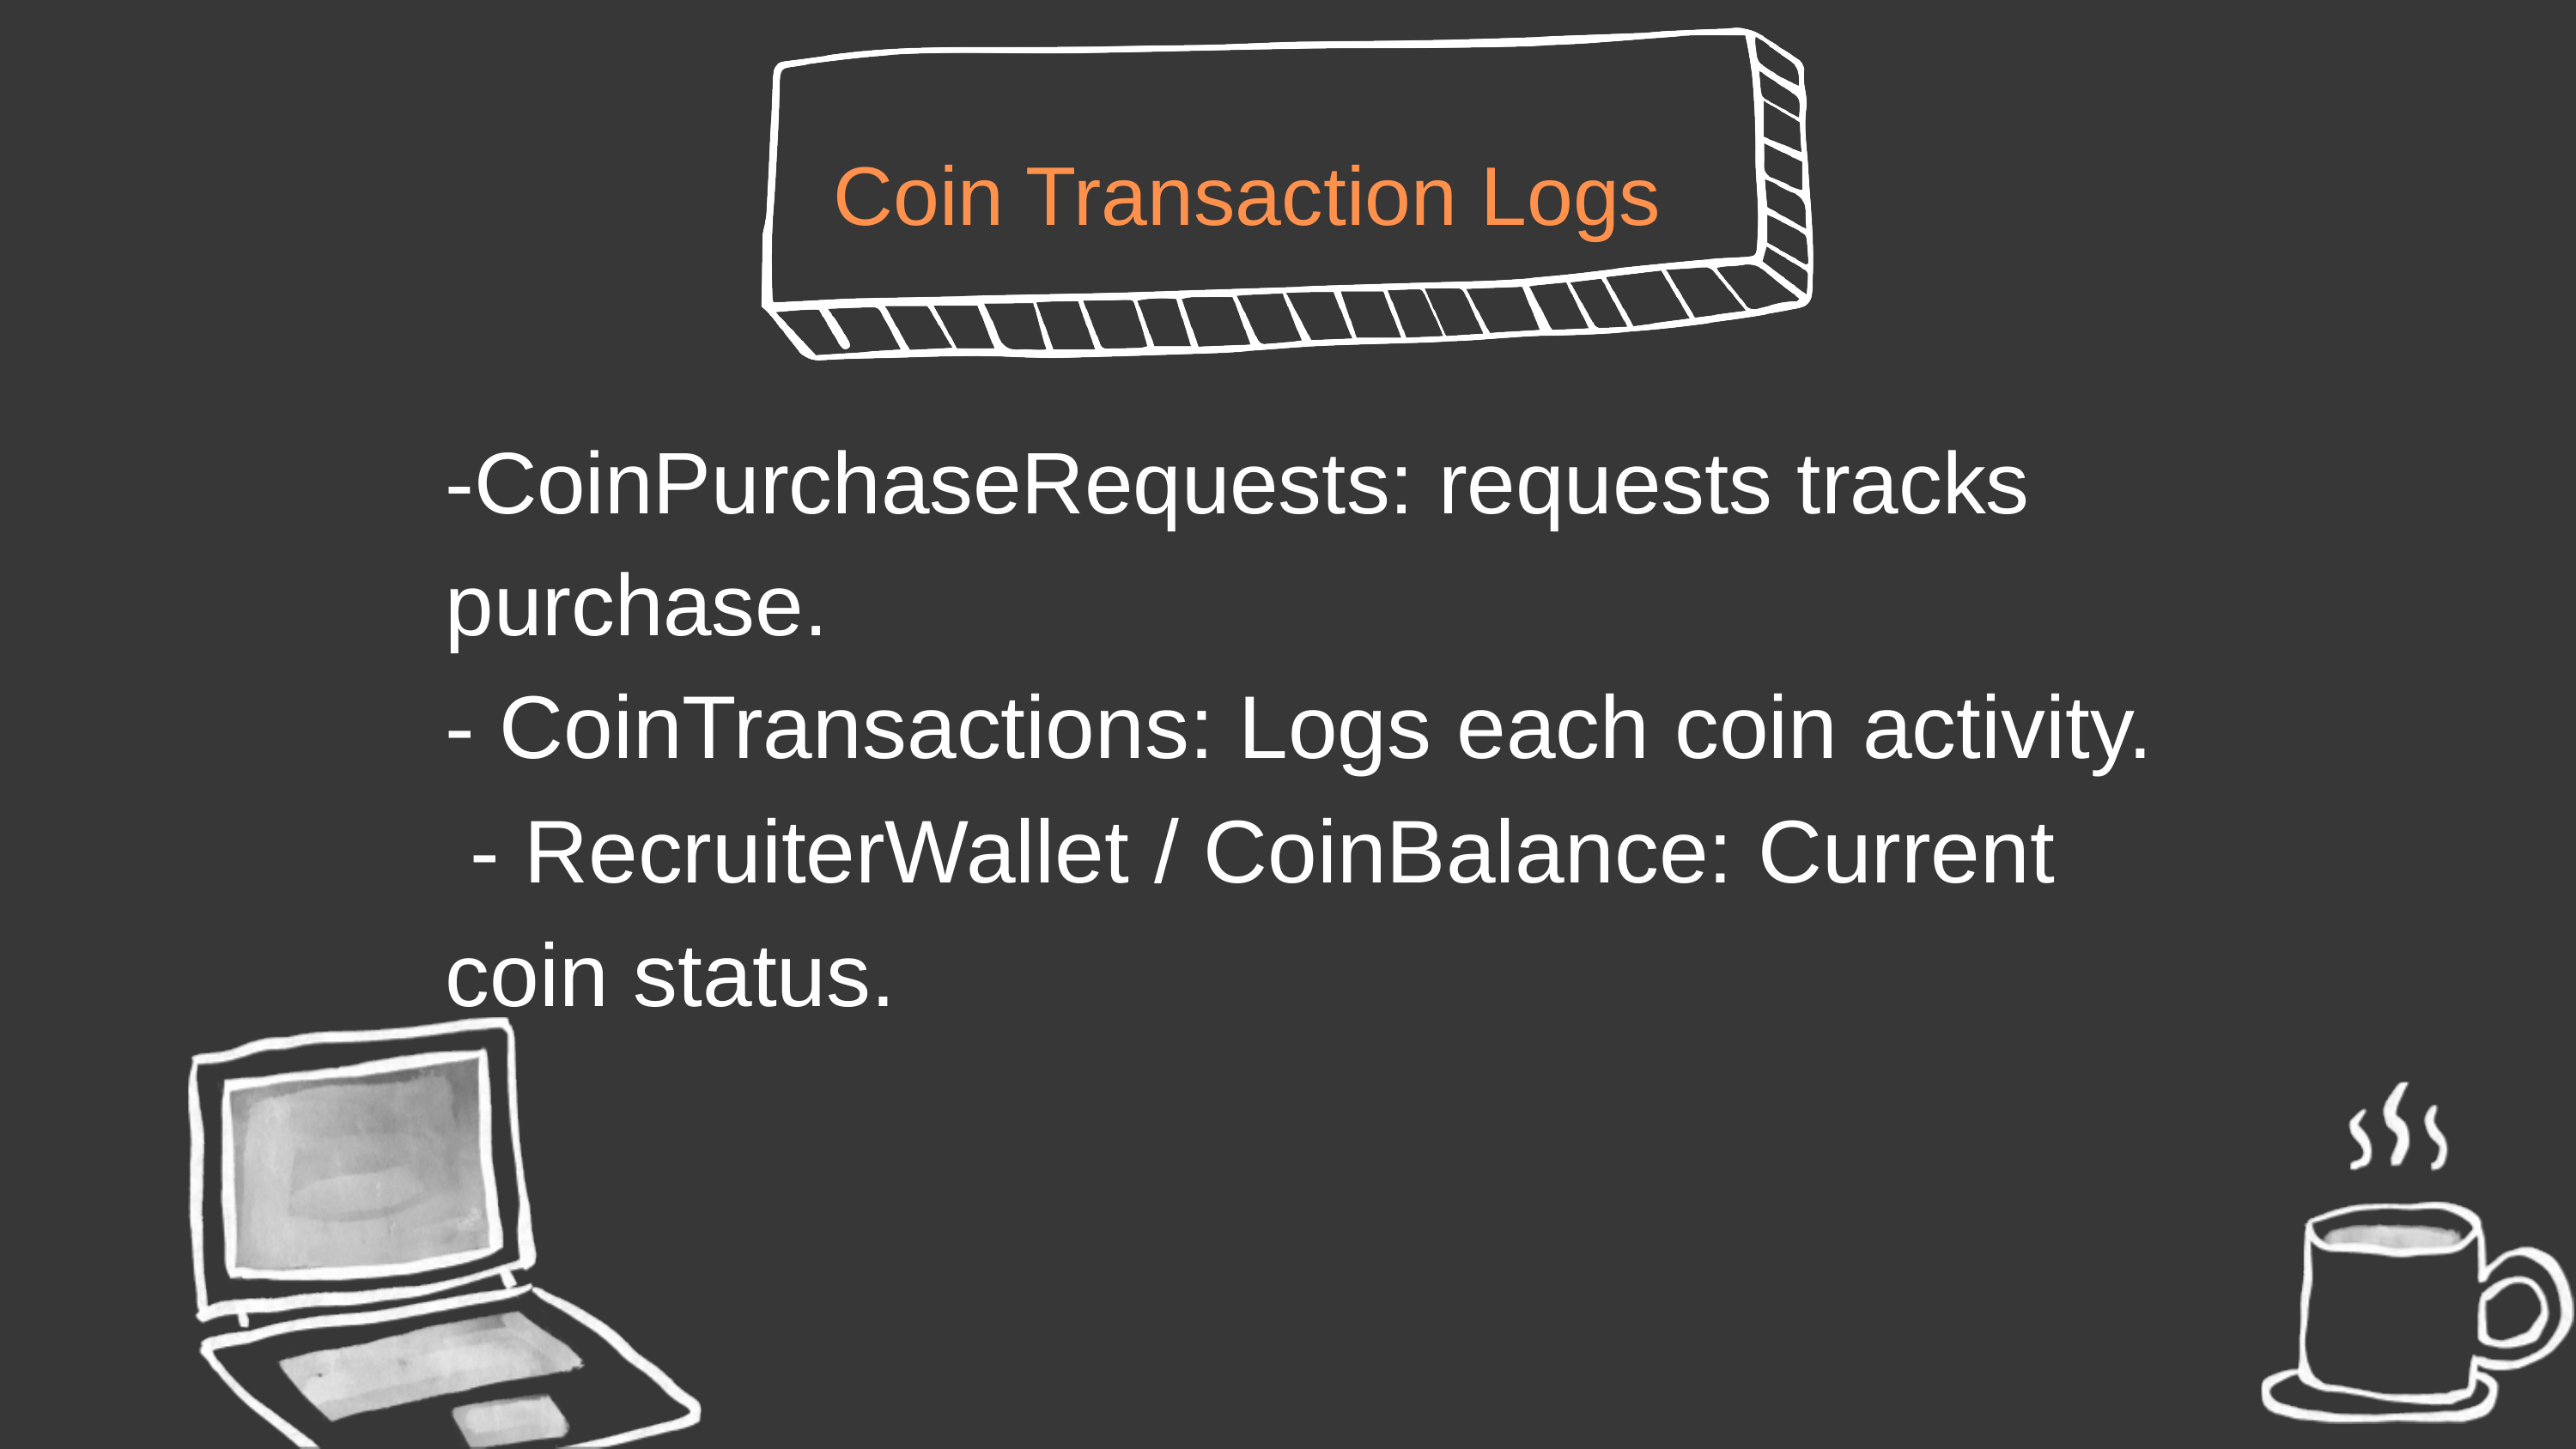

Coin Transaction Logs
-CoinPurchaseRequests: requests tracks purchase.
- CoinTransactions: Logs each coin activity.
 - RecruiterWallet / CoinBalance: Current coin status.